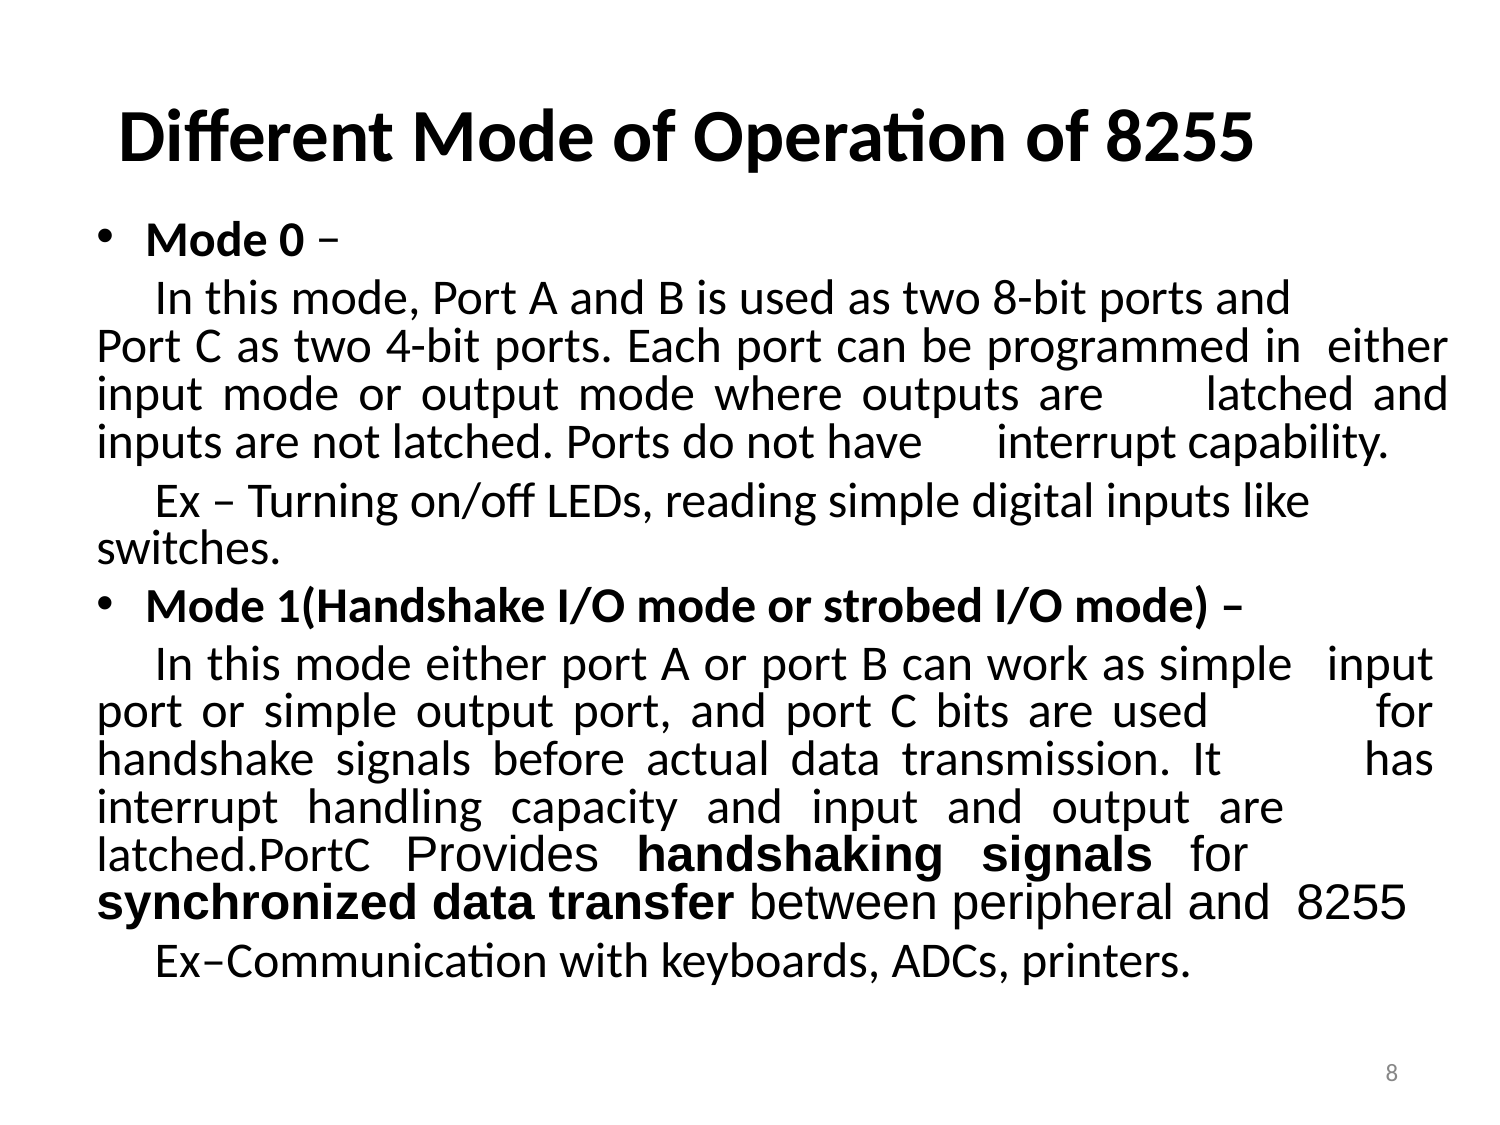

# Different Mode of Operation of 8255
Mode 0 −
	In this mode, Port A and B is used as two 8-bit ports and 	Port C as two 4-bit ports. Each port can be programmed in 	either input mode or output mode where outputs are 	latched and inputs are not latched. Ports do not have 	interrupt capability.
	Ex – Turning on/off LEDs, reading simple digital inputs like  	switches.
Mode 1(Handshake I/O mode or strobed I/O mode) –
	In this mode either port A or port B can work as simple 	input port or simple output port, and port C bits are used 	for handshake signals before actual data transmission. It 	has interrupt handling capacity and input and output are 	latched.PortC Provides handshaking signals for  	synchronized data transfer between peripheral and 	8255
	Ex–Communication with keyboards, ADCs, printers.
8